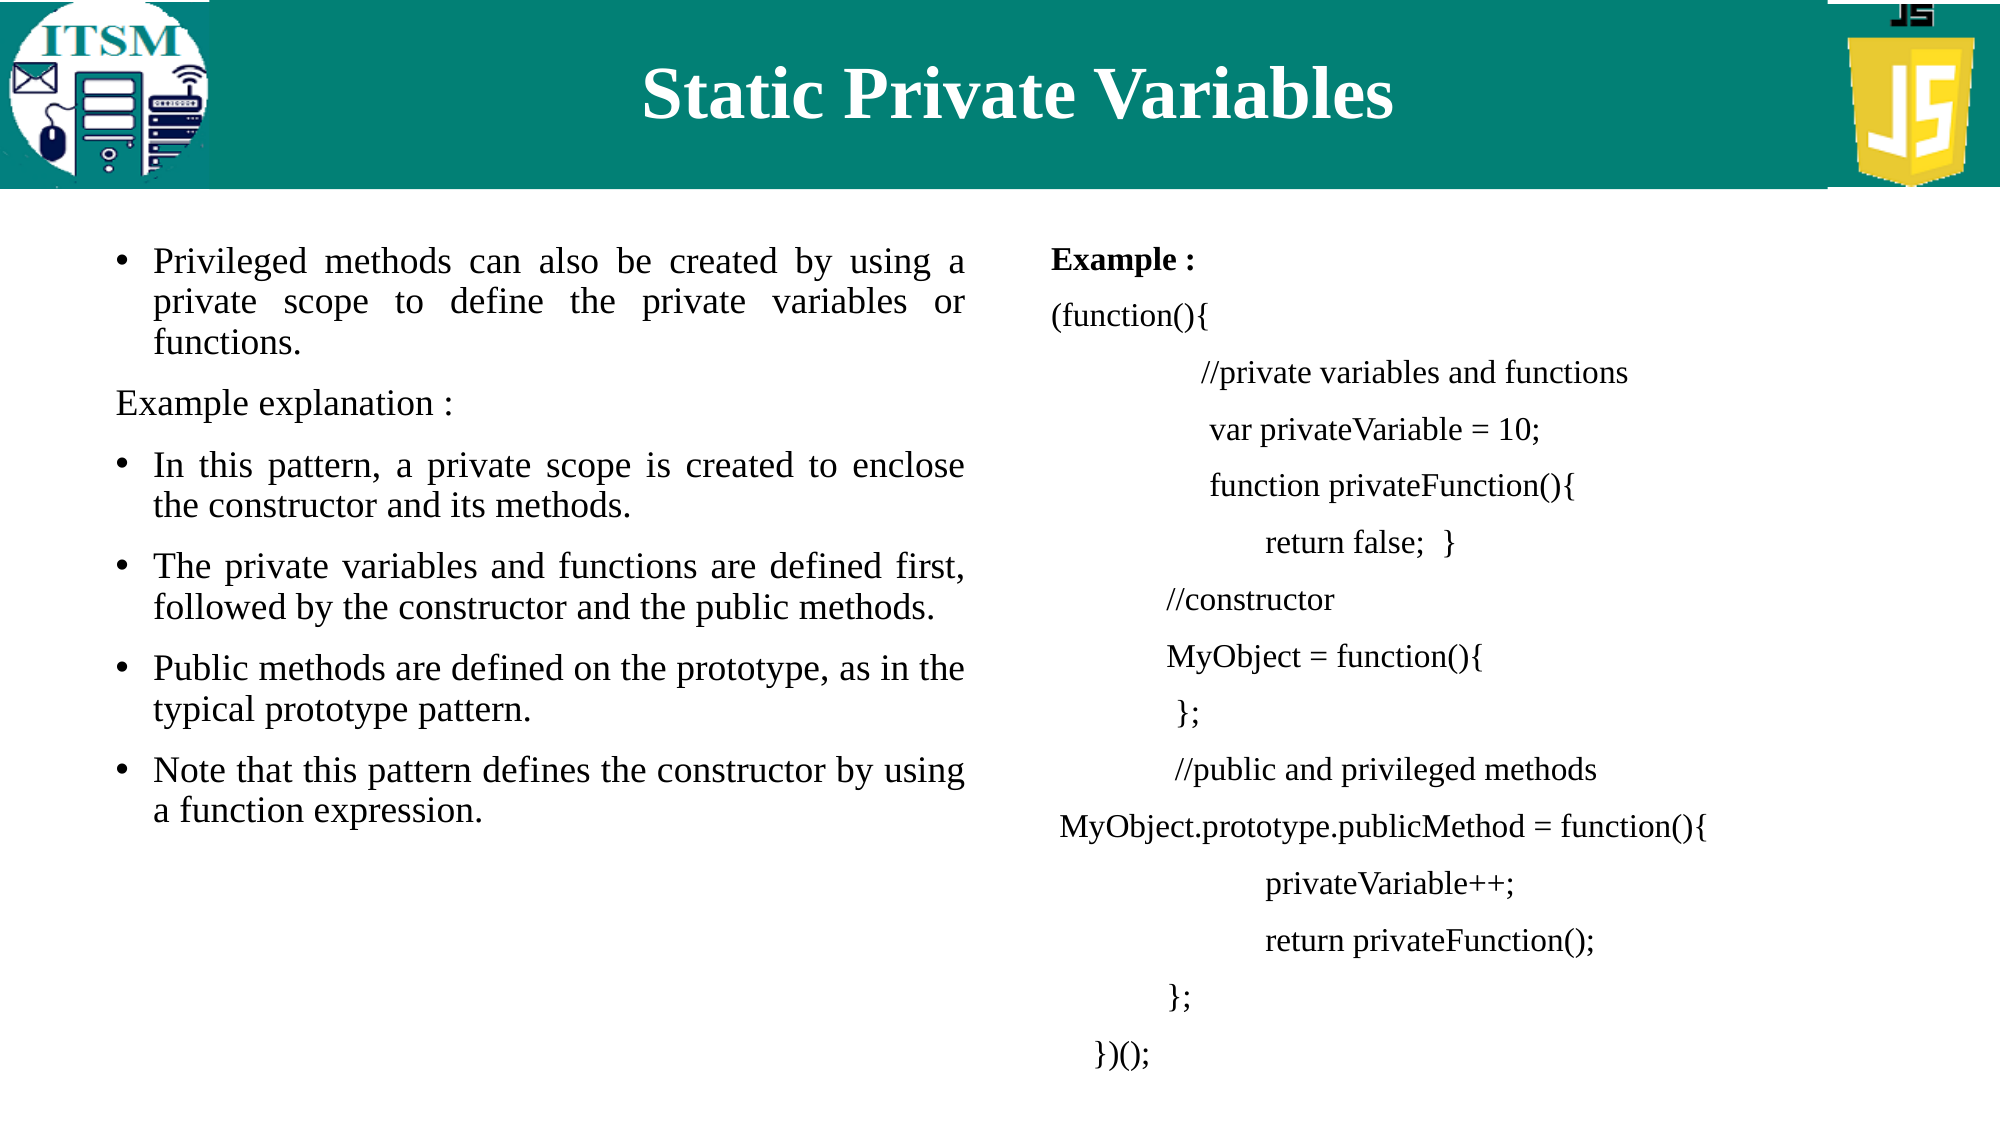

# Static Private Variables
Privileged methods can also be created by using a private scope to define the private variables or functions.
Example explanation :
In this pattern, a private scope is created to enclose the constructor and its methods.
The private variables and functions are defined first, followed by the constructor and the public methods.
Public methods are defined on the prototype, as in the typical prototype pattern.
Note that this pattern defines the constructor by using a function expression.
Example :
(function(){
	//private variables and functions
	 var privateVariable = 10;
	 function privateFunction(){
                          return false;  }
              //constructor
              MyObject = function(){
               };
               //public and privileged methods
 MyObject.prototype.publicMethod = function(){
                          privateVariable++;
                          return privateFunction();
              };
     })();